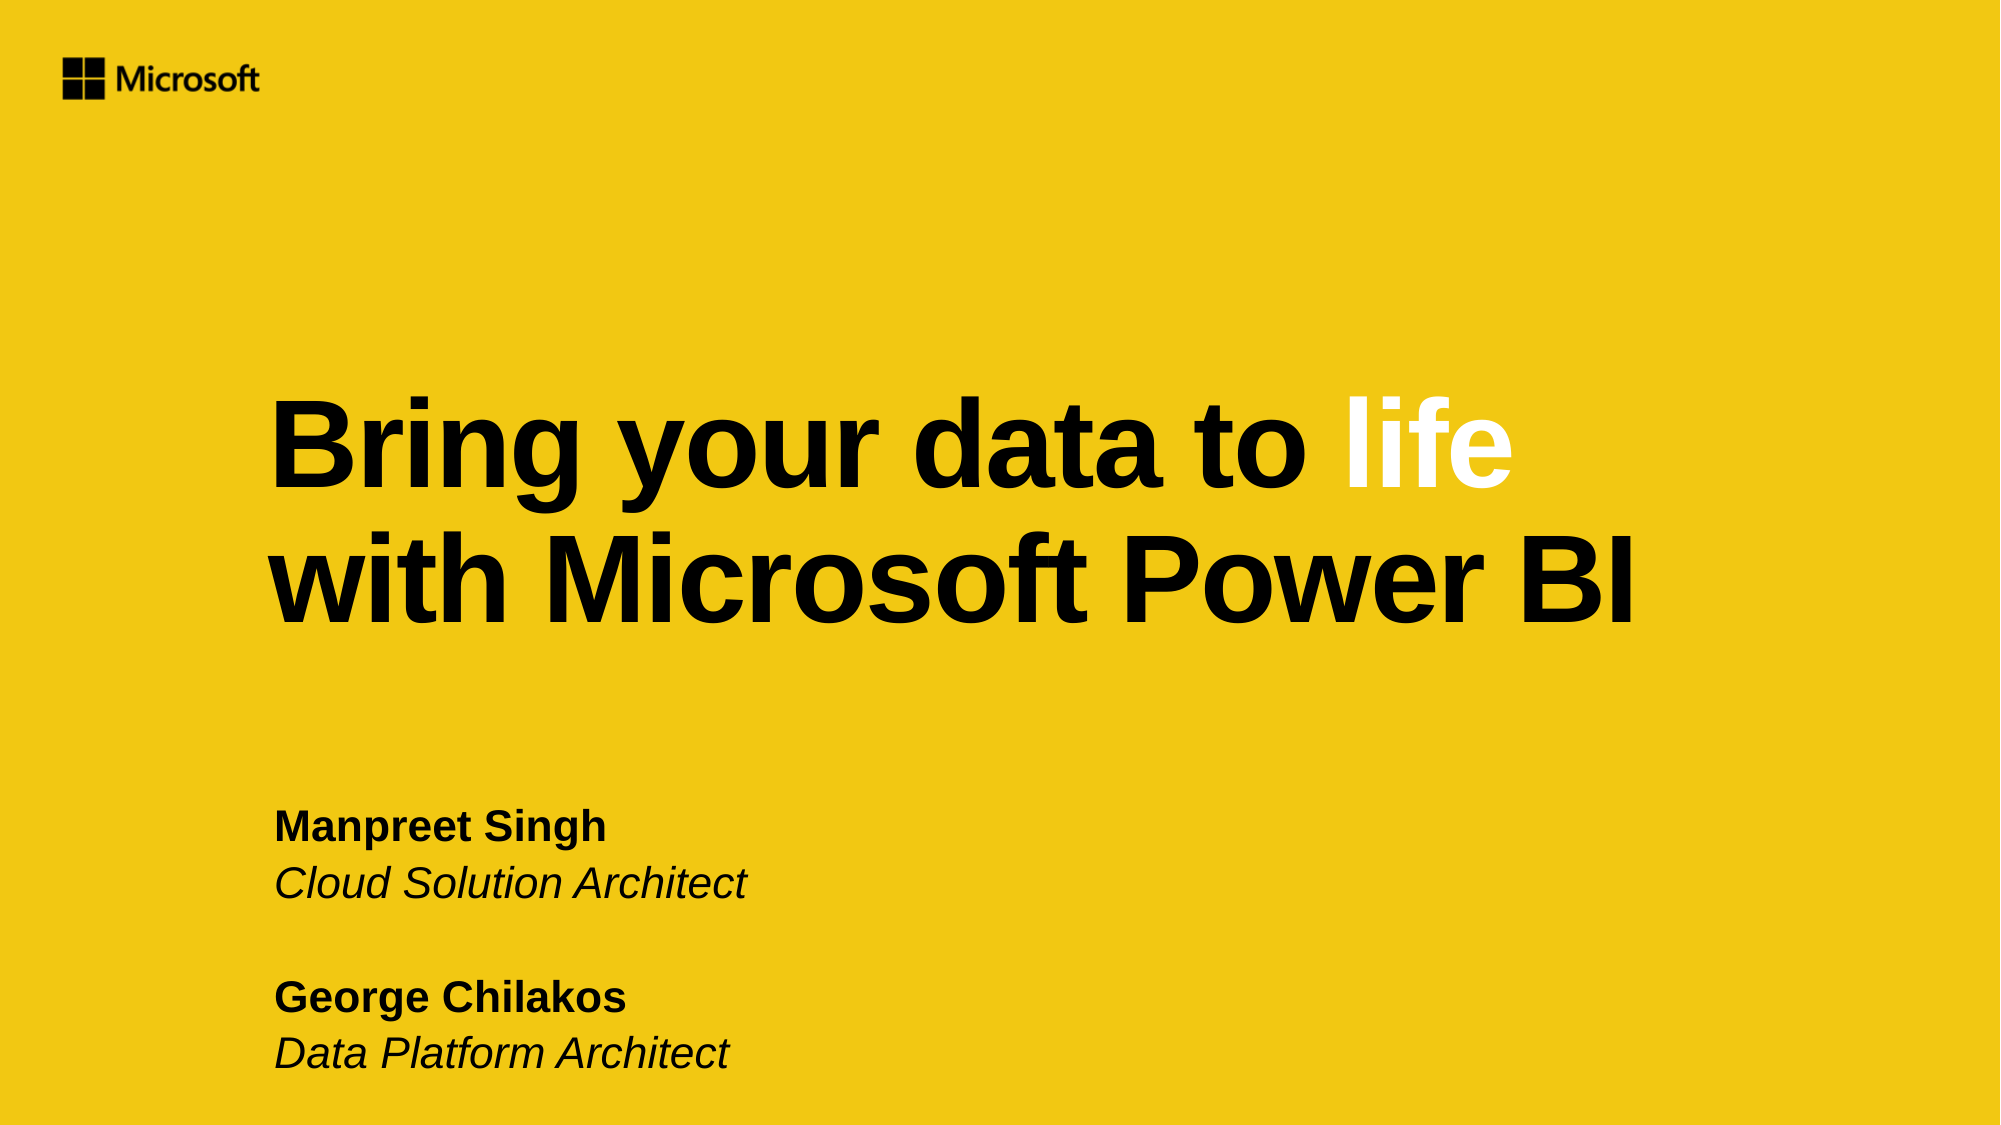

# Bring your data to life with Microsoft Power BI
Manpreet Singh
Cloud Solution Architect

George Chilakos
Data Platform Architect